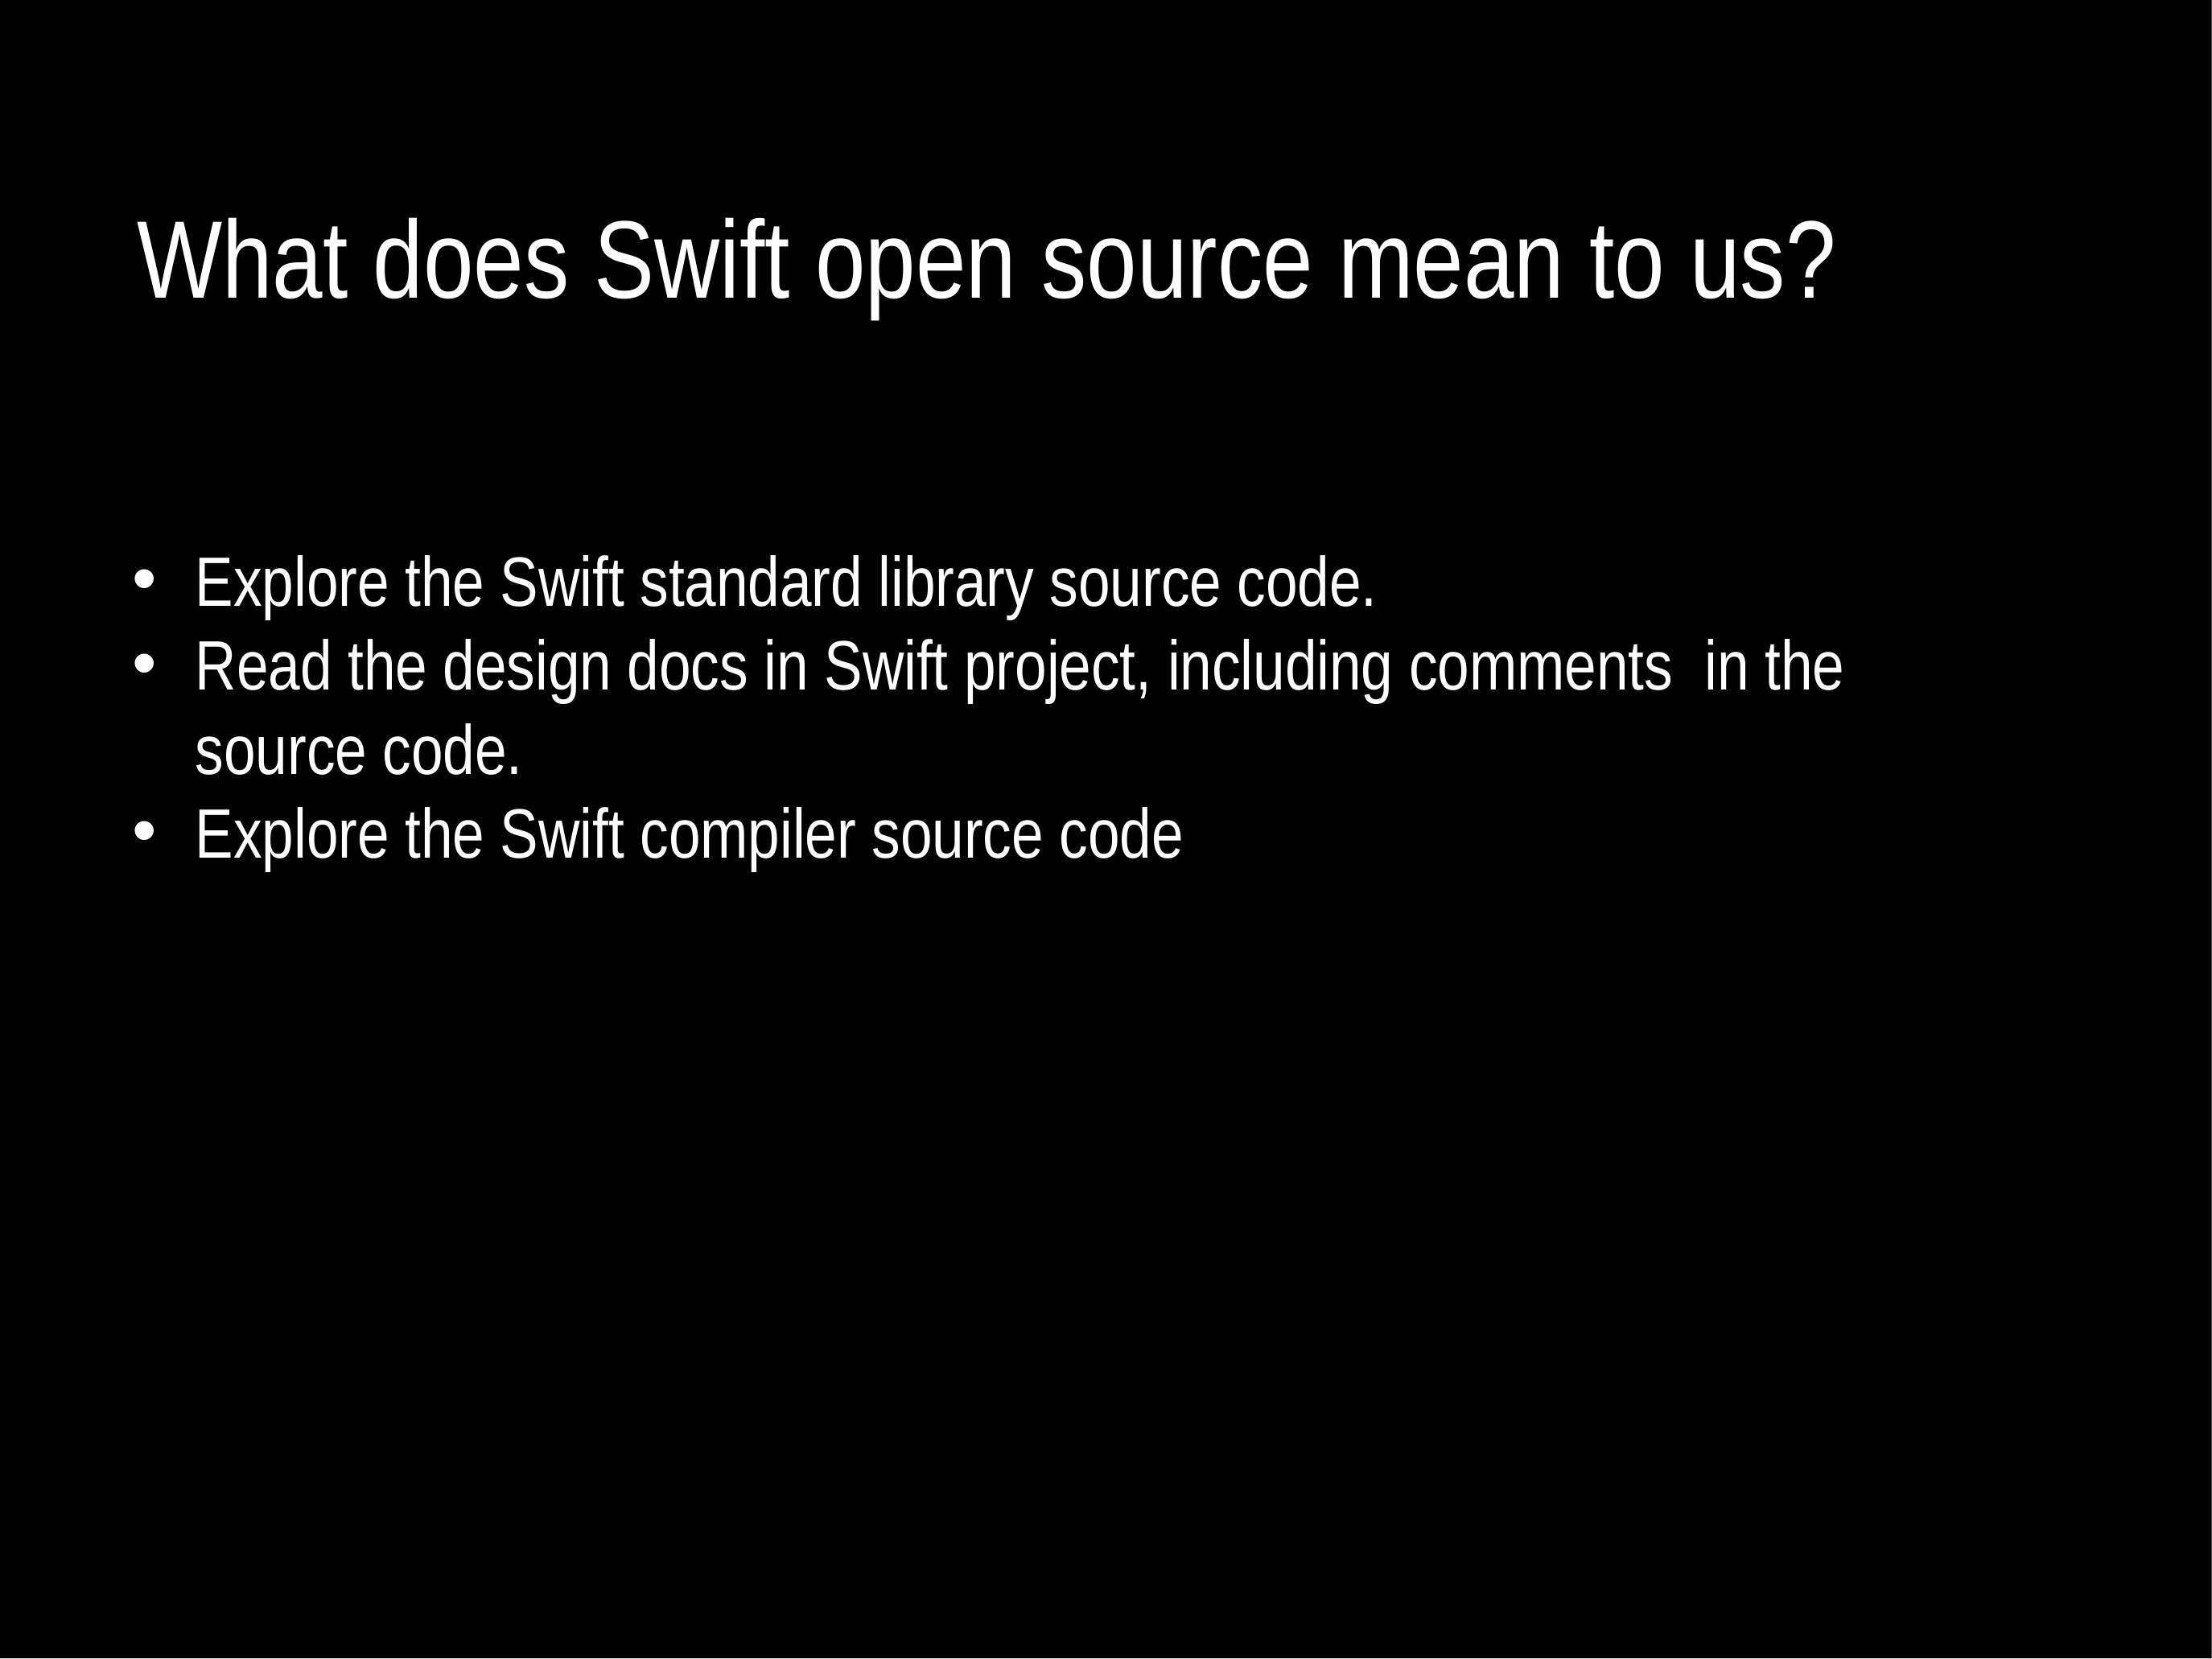

# What does Swift open source mean to us?
Explore the Swift standard library source code.
Read the design docs in Swift project, including comments  in the source code.
Explore the Swift compiler source code